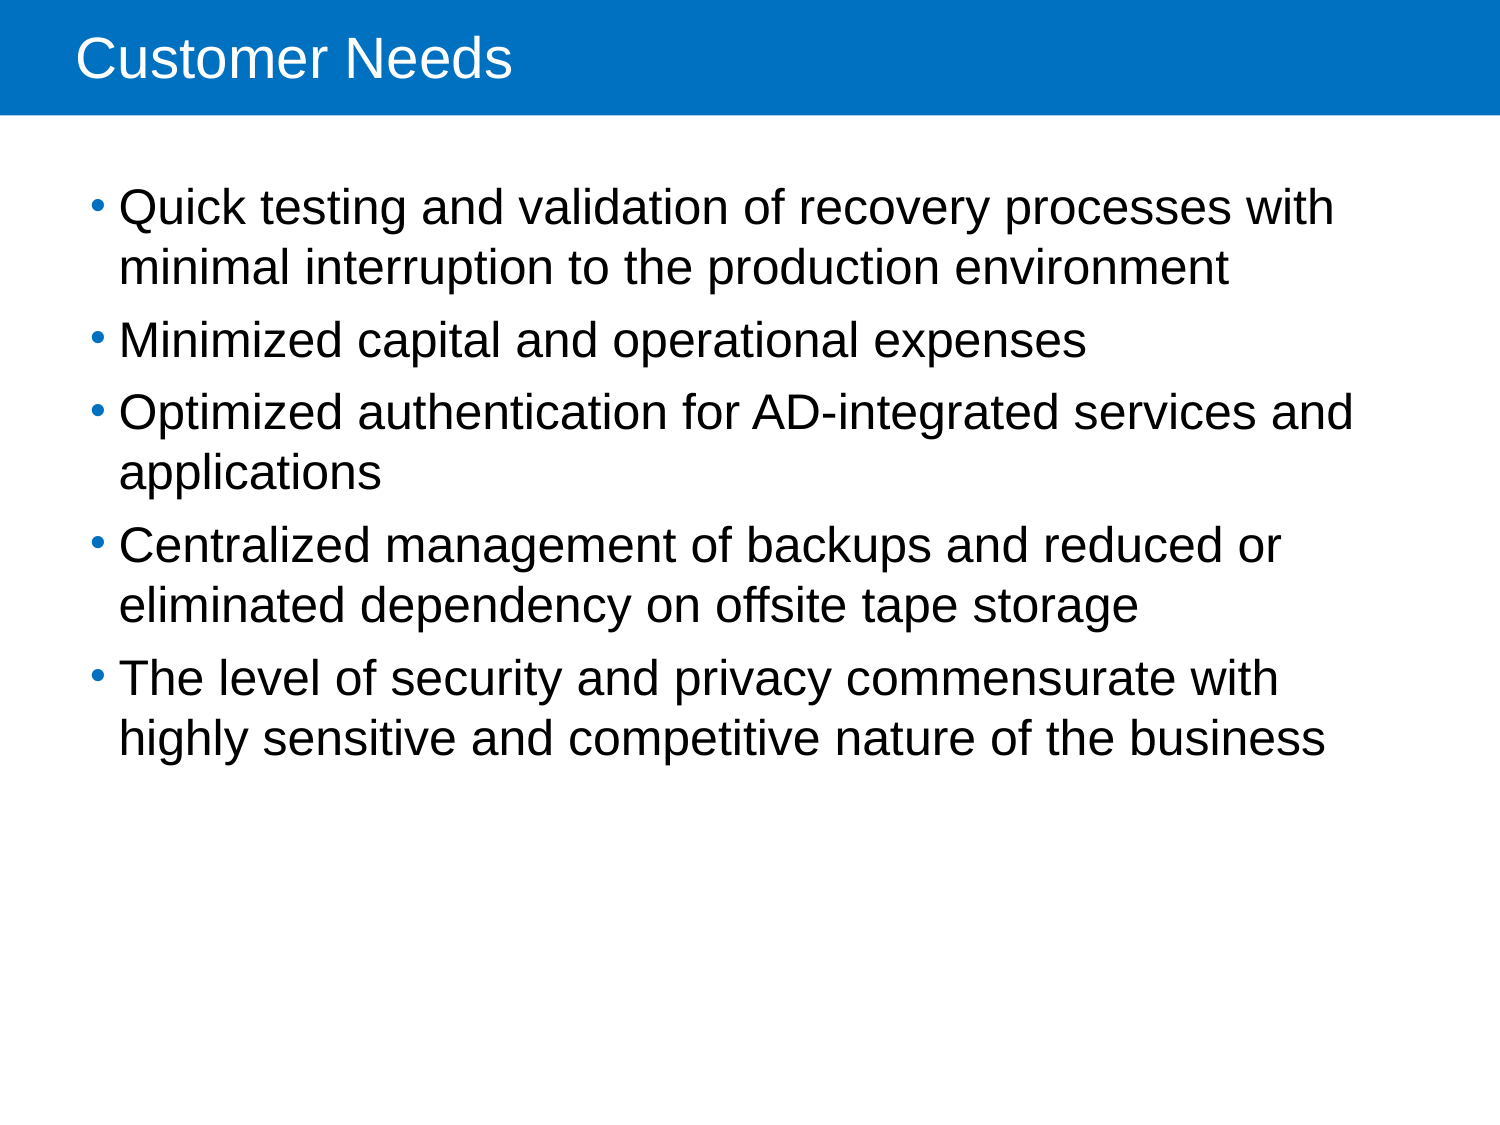

# Customer Needs
Quick testing and validation of recovery processes with minimal interruption to the production environment
Minimized capital and operational expenses
Optimized authentication for AD-integrated services and applications
Centralized management of backups and reduced or eliminated dependency on offsite tape storage
The level of security and privacy commensurate with highly sensitive and competitive nature of the business